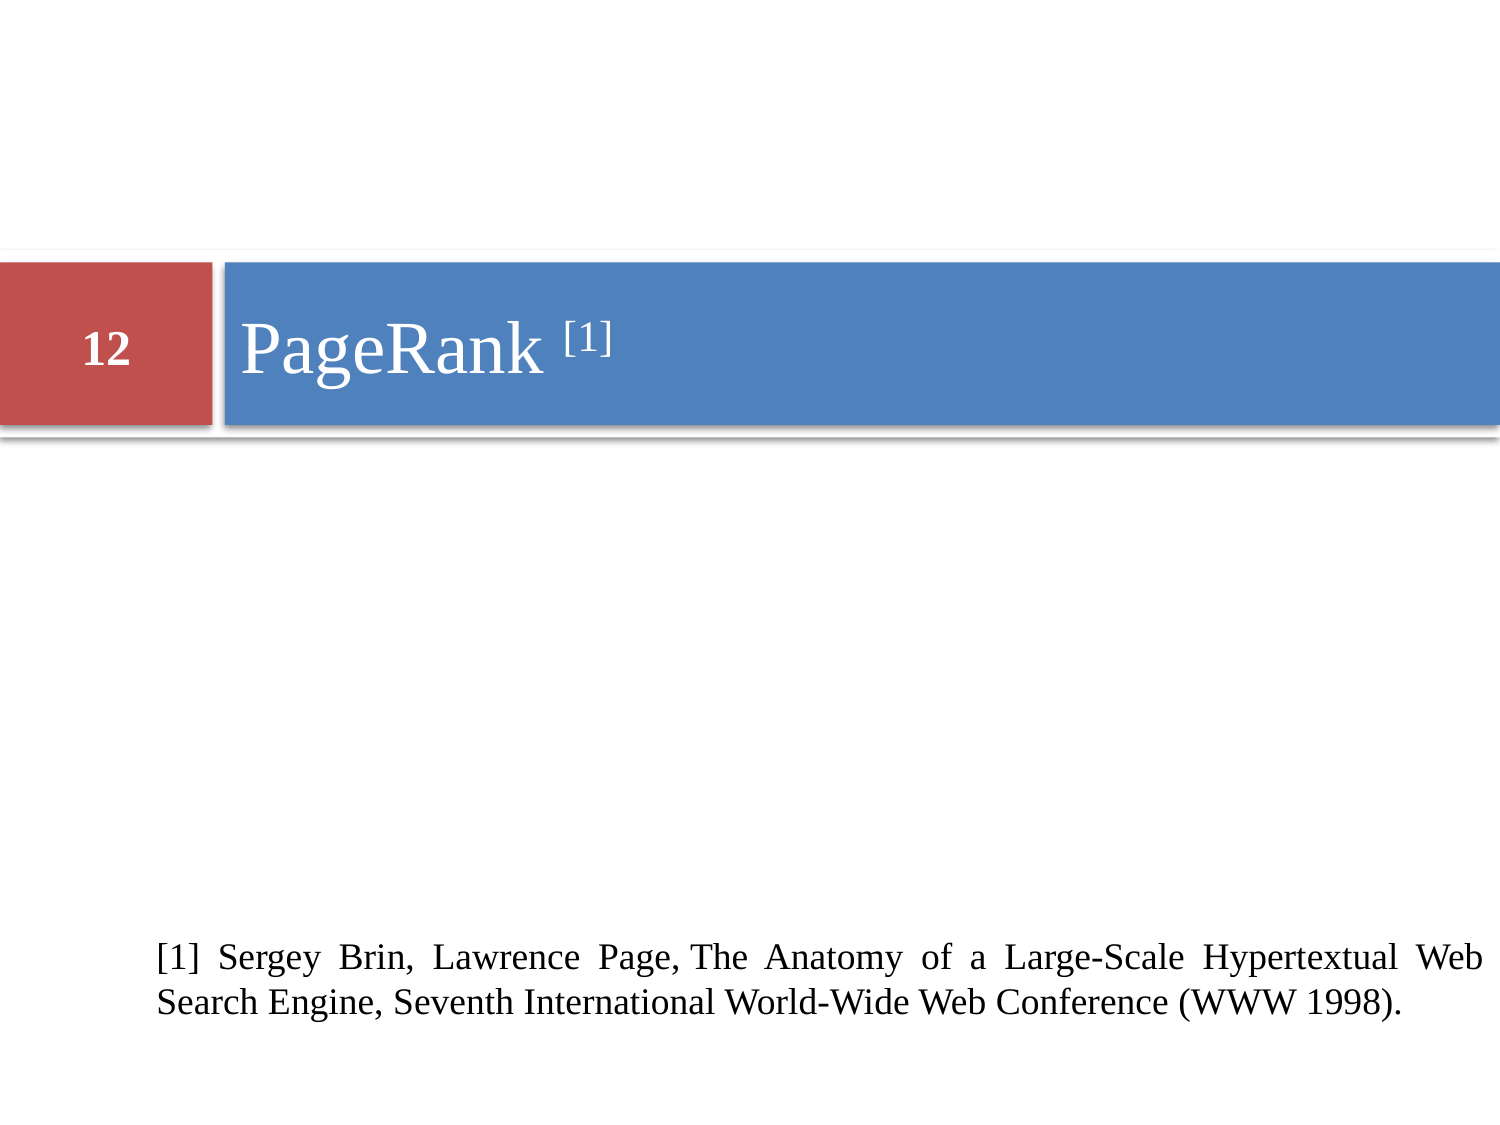

# PageRank [1]
12

[1] Sergey Brin, Lawrence Page, The Anatomy of a Large-Scale Hypertextual Web Search Engine, Seventh International World-Wide Web Conference (WWW 1998).